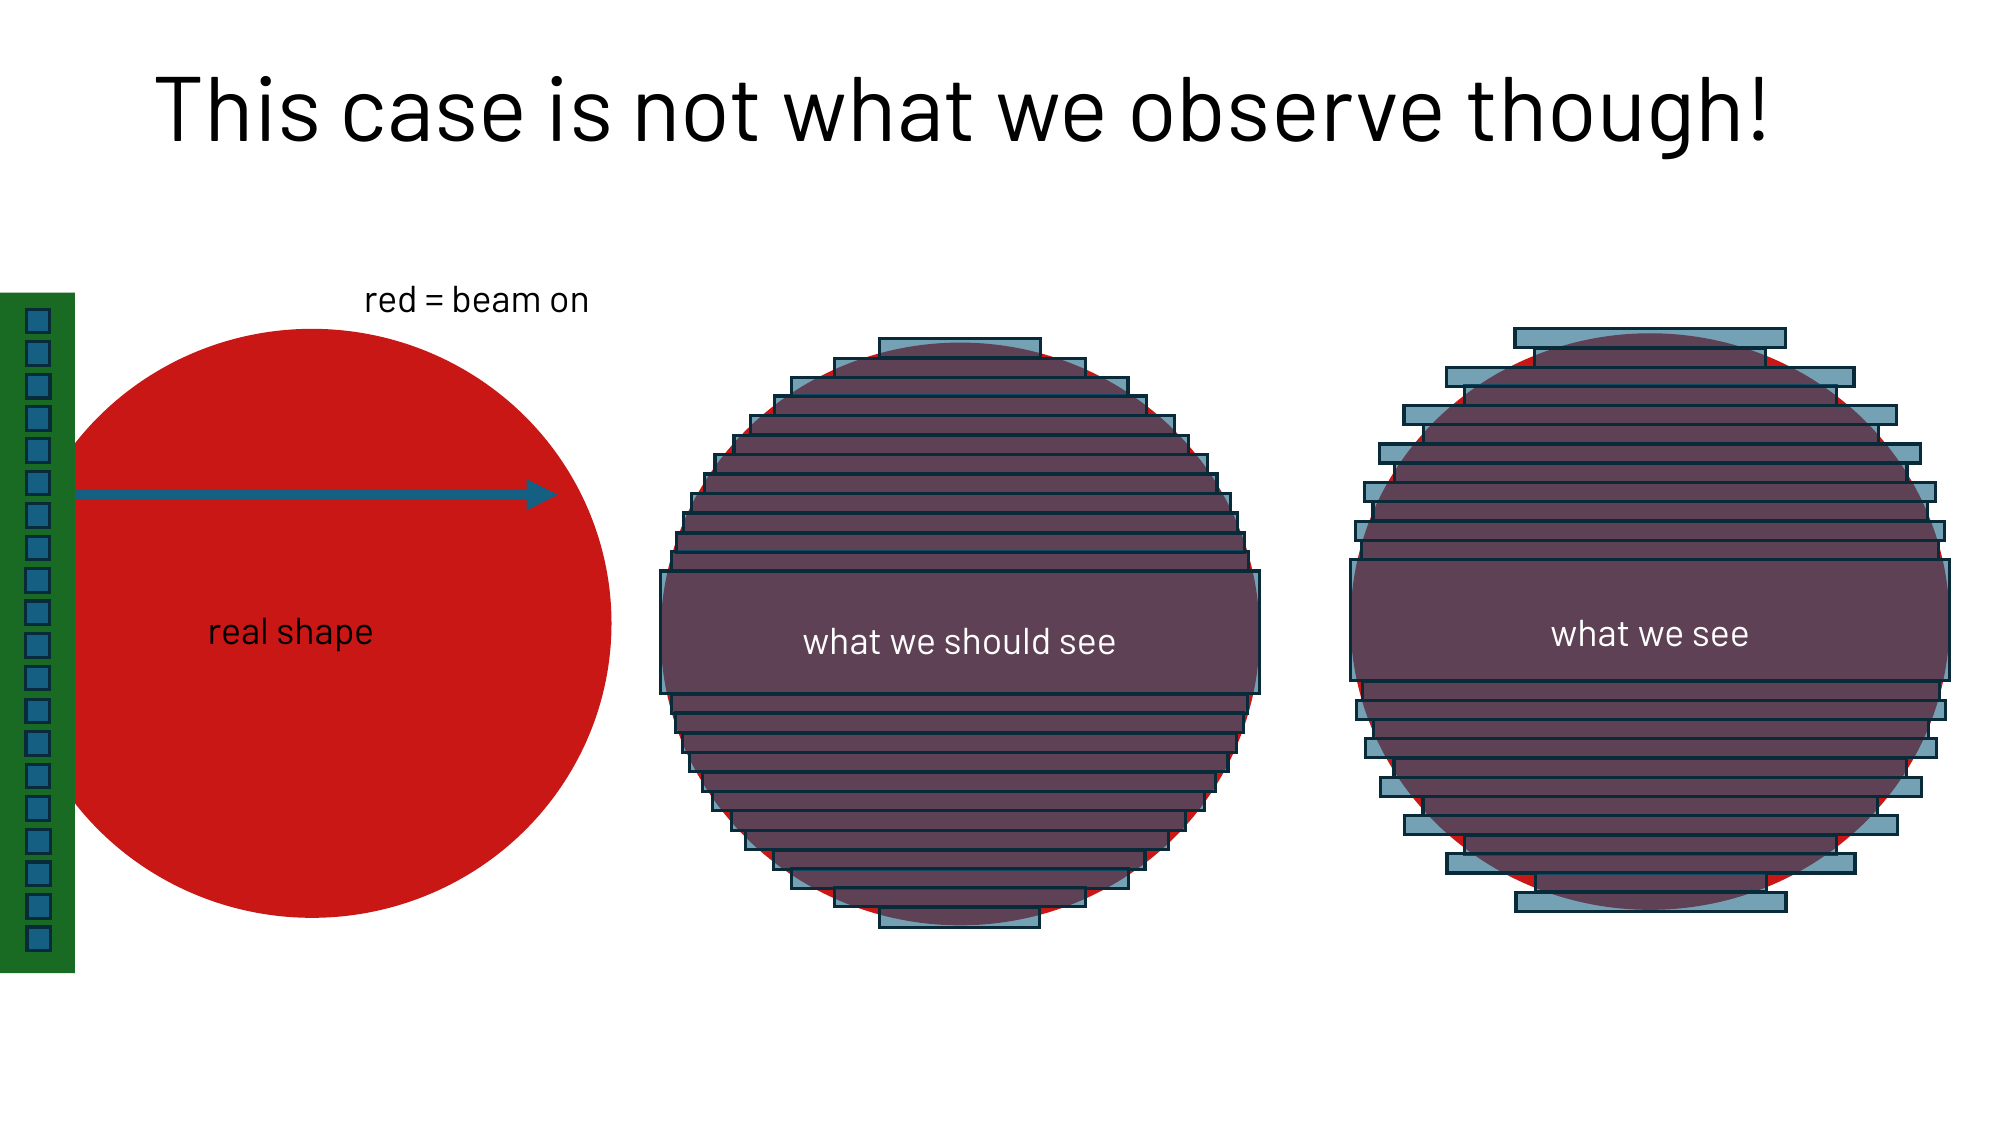

# This case is not what we observe though!
red = beam on

real shape

what we see

what we should see